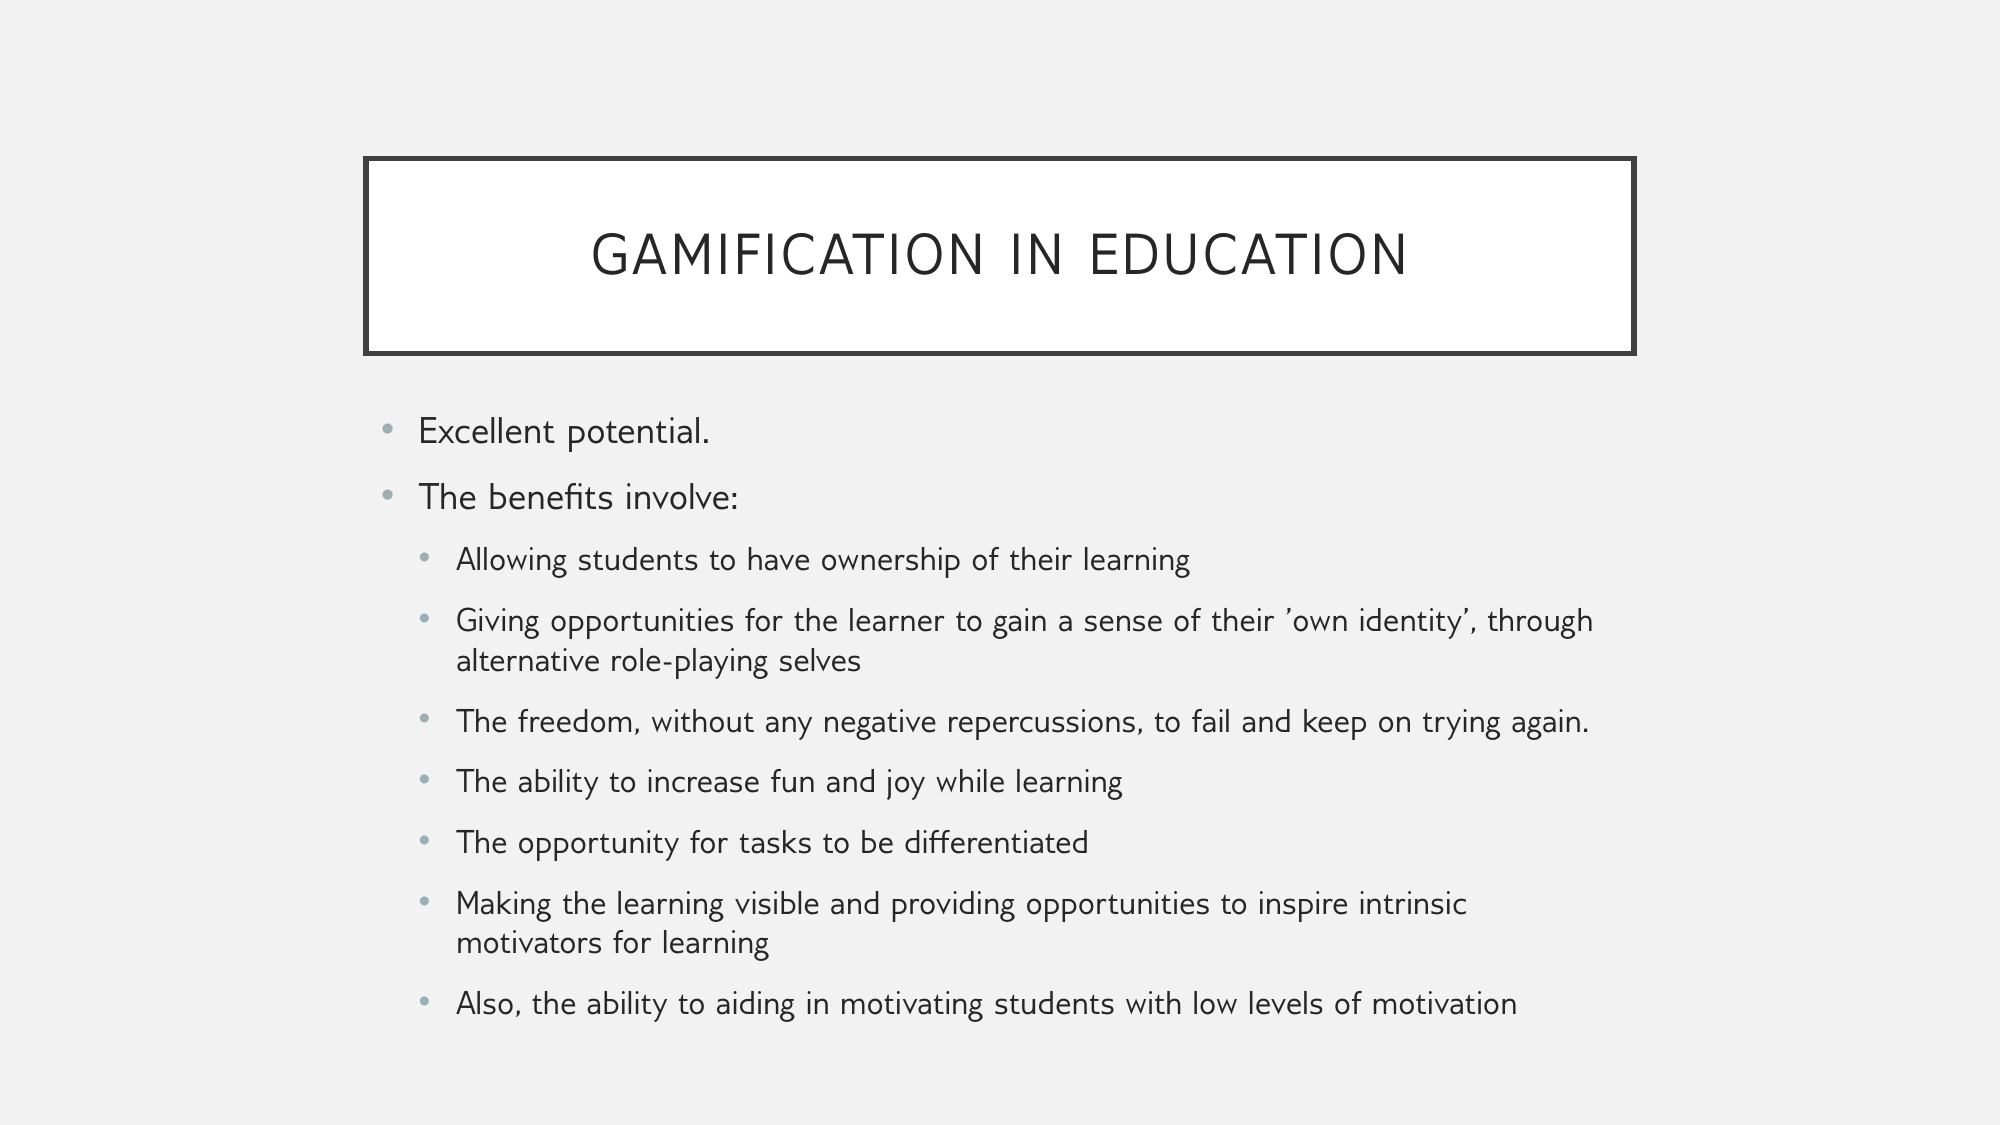

# Gamification in Education
Excellent potential.
The benefits involve:
Allowing students to have ownership of their learning
Giving opportunities for the learner to gain a sense of their ’own identity’, through alternative role-playing selves
The freedom, without any negative repercussions, to fail and keep on trying again.
The ability to increase fun and joy while learning
The opportunity for tasks to be differentiated
Making the learning visible and providing opportunities to inspire intrinsic motivators for learning
Also, the ability to aiding in motivating students with low levels of motivation